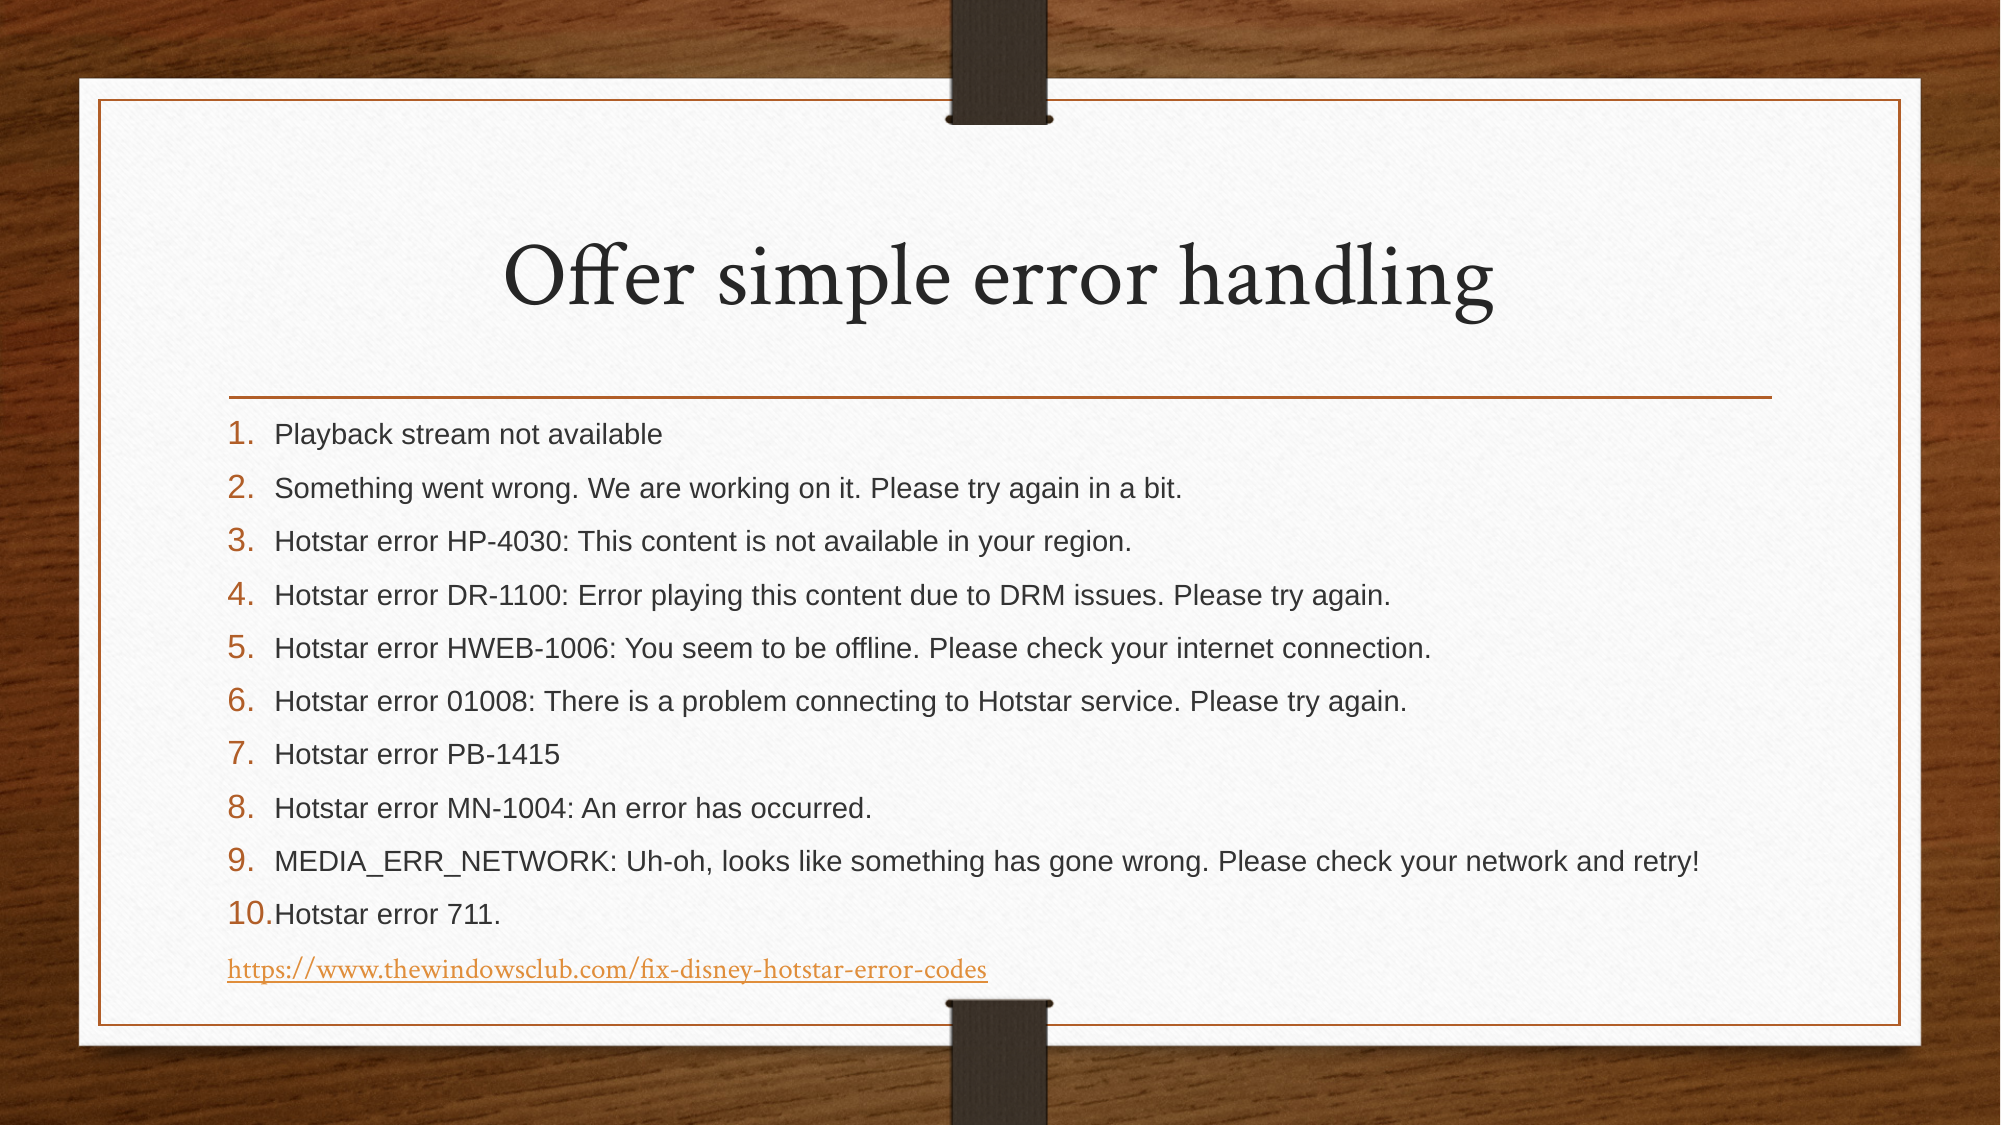

# Offer simple error handling
Playback stream not available
Something went wrong. We are working on it. Please try again in a bit.
Hotstar error HP-4030: This content is not available in your region.
Hotstar error DR-1100: Error playing this content due to DRM issues. Please try again.
Hotstar error HWEB-1006: You seem to be offline. Please check your internet connection.
Hotstar error 01008: There is a problem connecting to Hotstar service. Please try again.
Hotstar error PB-1415
Hotstar error MN-1004: An error has occurred.
MEDIA_ERR_NETWORK: Uh-oh, looks like something has gone wrong. Please check your network and retry!
Hotstar error 711.
https://www.thewindowsclub.com/fix-disney-hotstar-error-codes